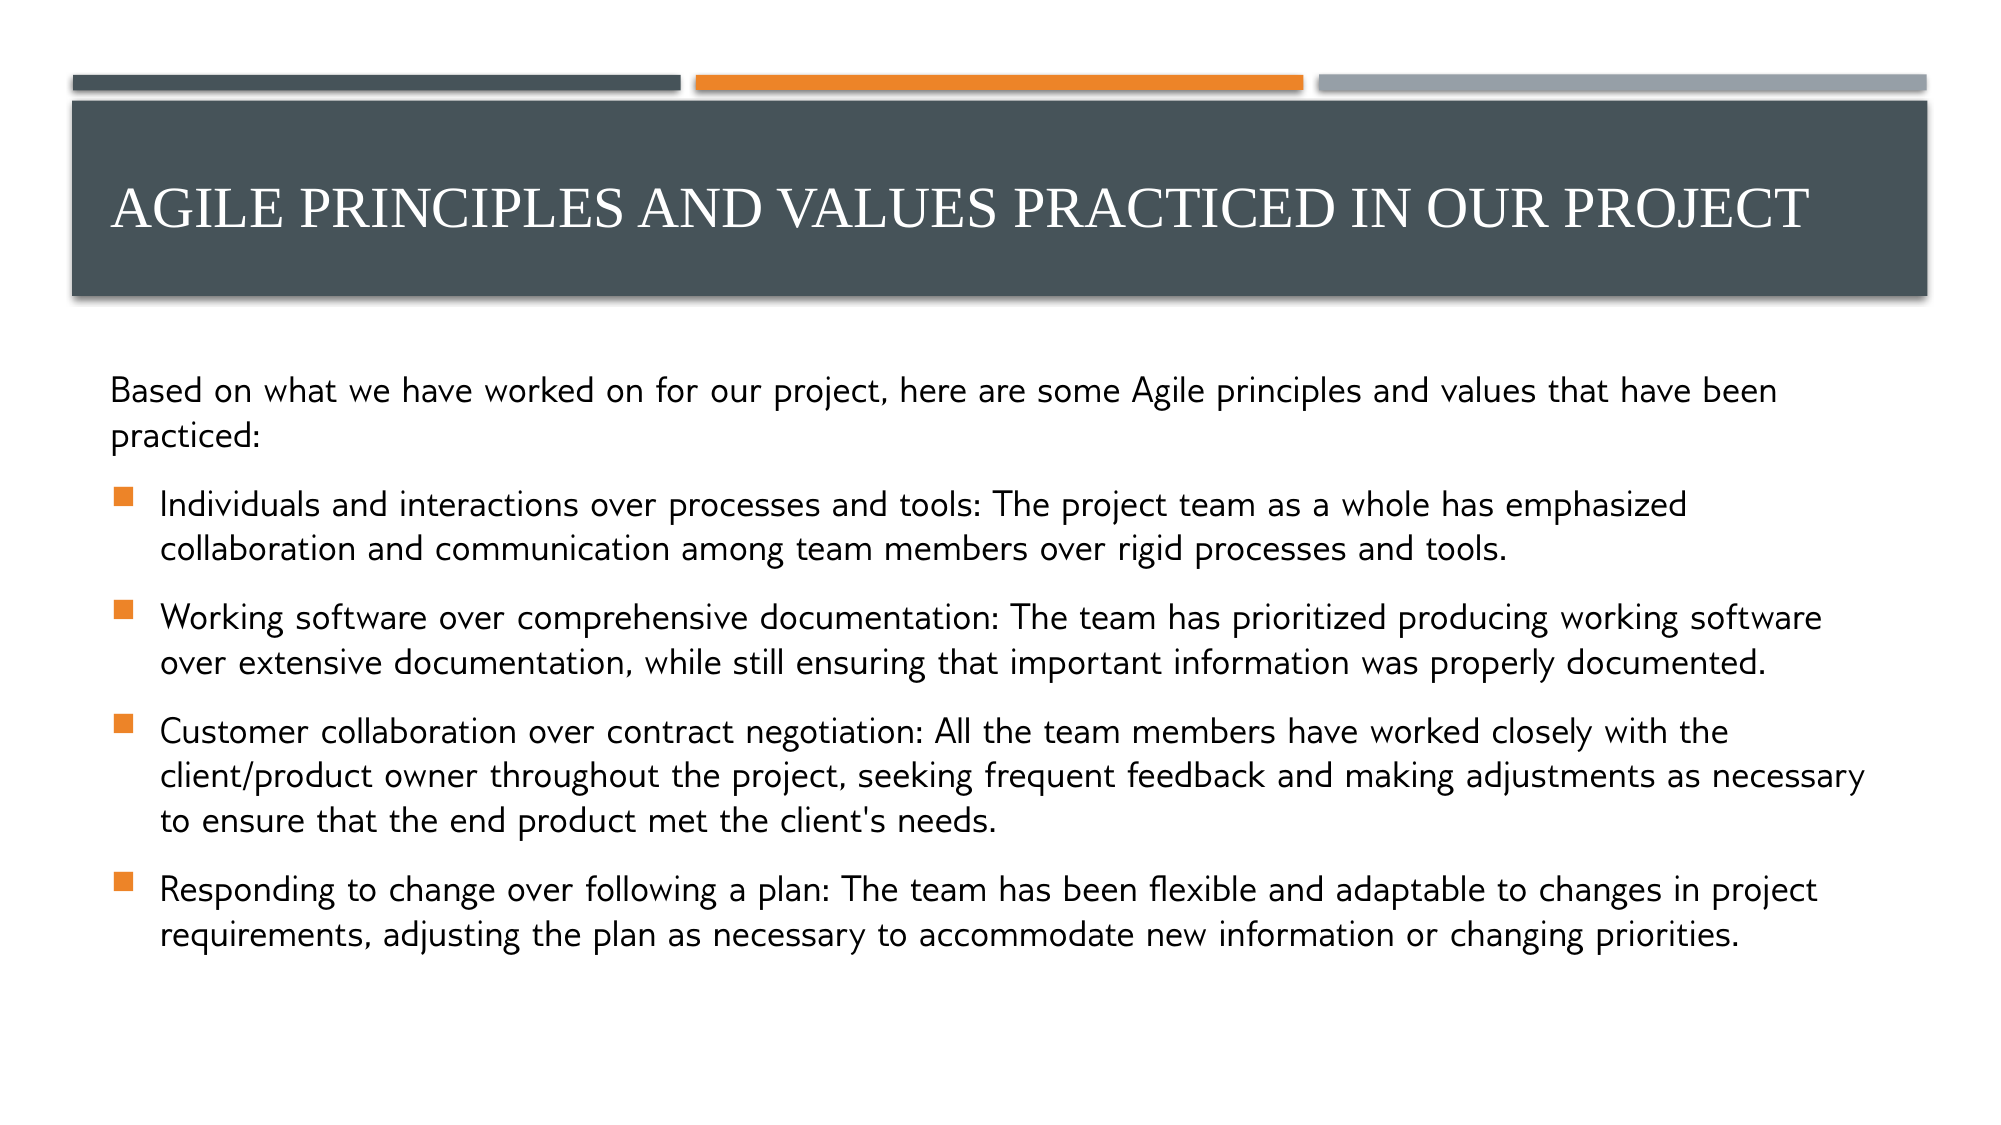

# Agile Principles and Values Practiced in Our Project
Based on what we have worked on for our project, here are some Agile principles and values that have been practiced:
Individuals and interactions over processes and tools: The project team as a whole has emphasized collaboration and communication among team members over rigid processes and tools.
Working software over comprehensive documentation: The team has prioritized producing working software over extensive documentation, while still ensuring that important information was properly documented.
Customer collaboration over contract negotiation: All the team members have worked closely with the client/product owner throughout the project, seeking frequent feedback and making adjustments as necessary to ensure that the end product met the client's needs.
Responding to change over following a plan: The team has been flexible and adaptable to changes in project requirements, adjusting the plan as necessary to accommodate new information or changing priorities.